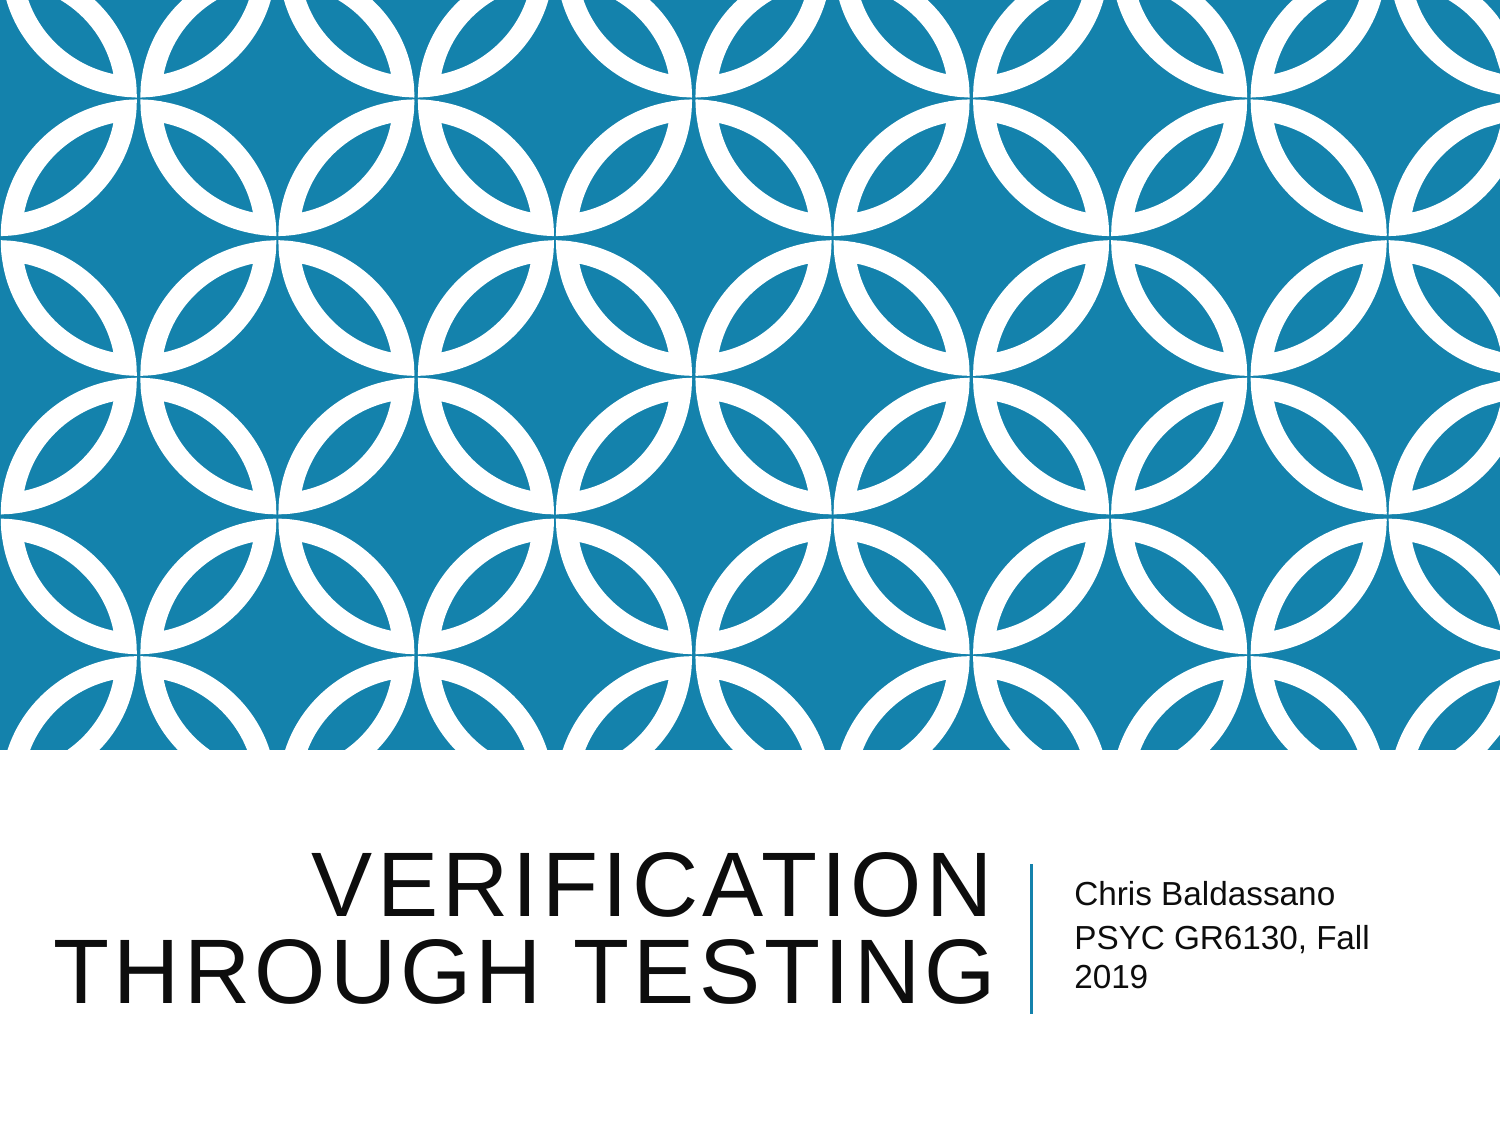

# Verification Through Testing
Chris Baldassano
PSYC GR6130, Fall 2019